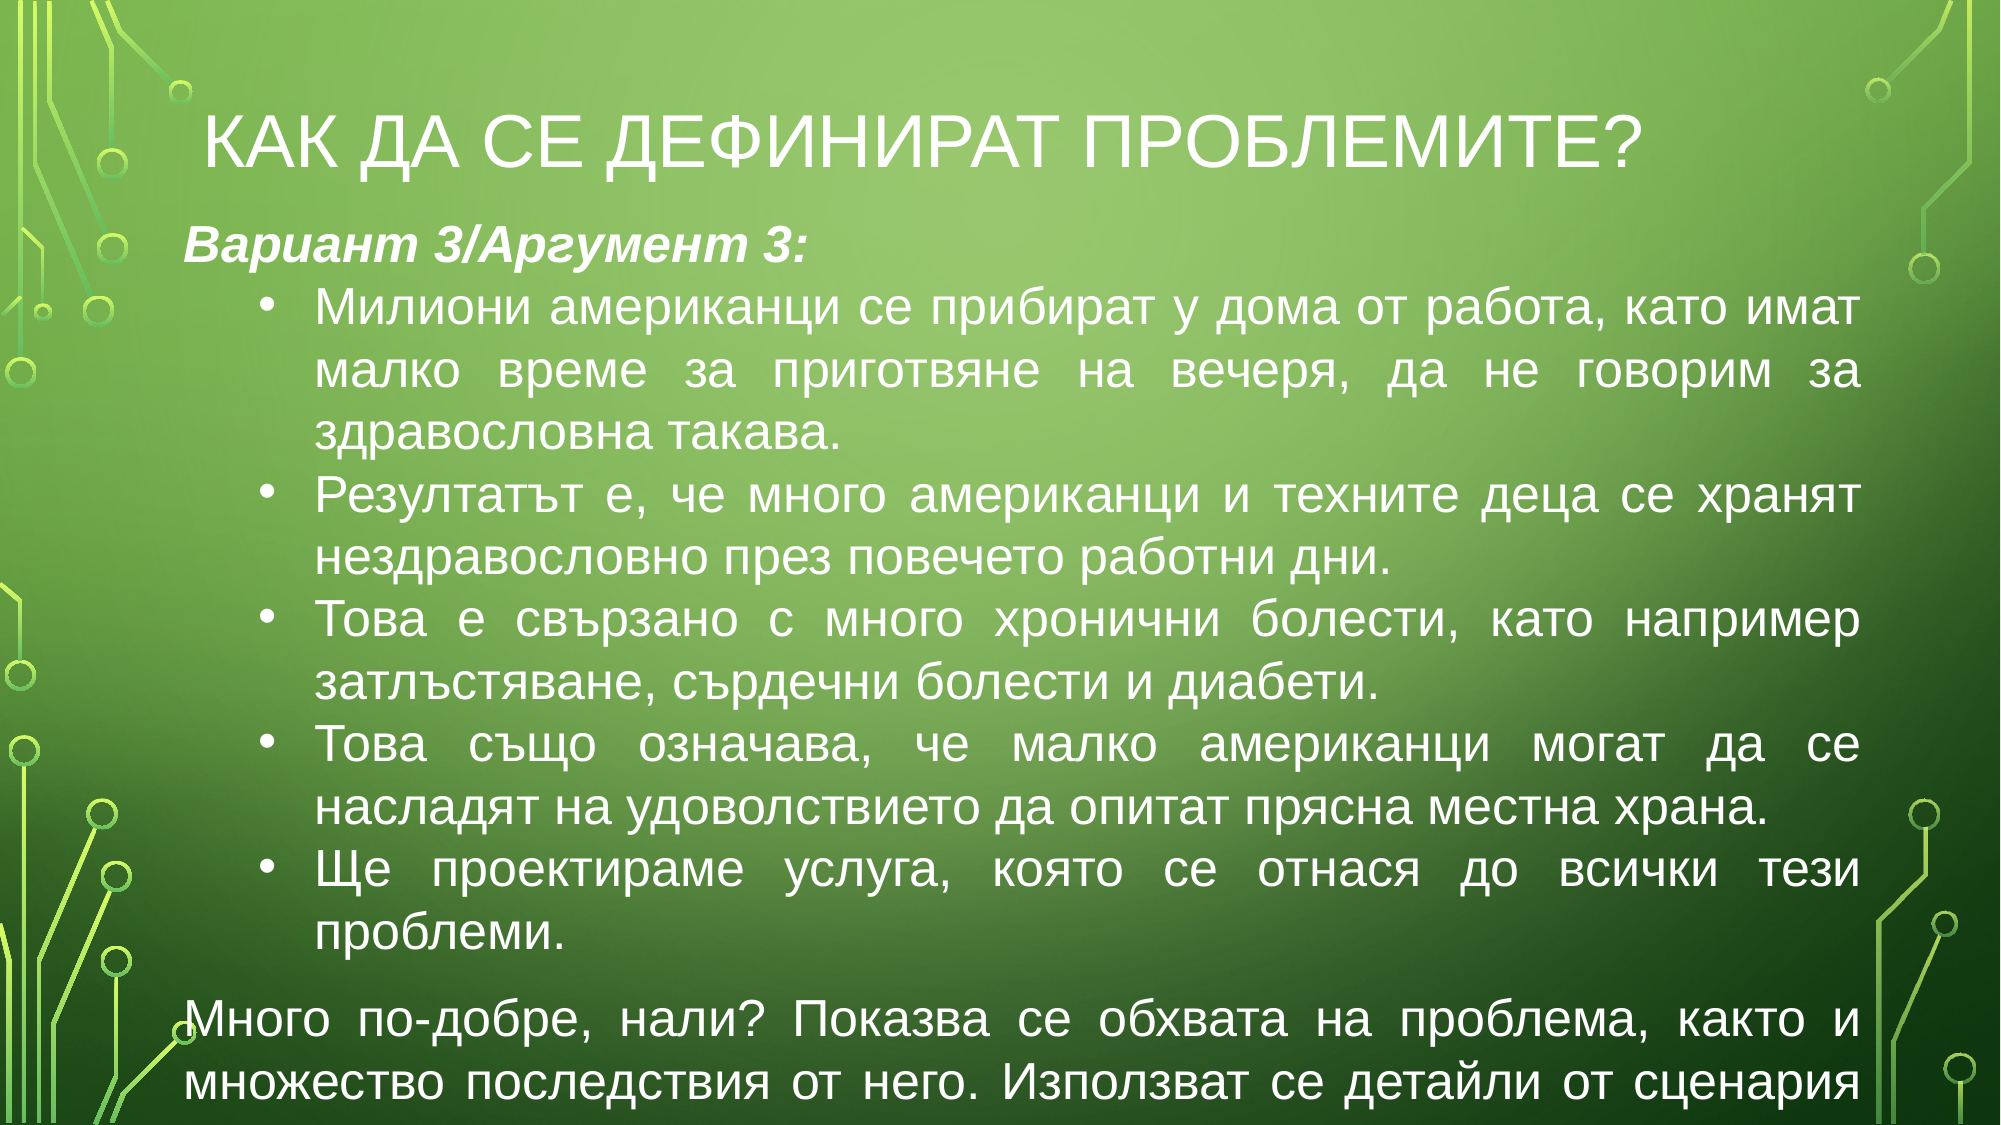

# Как да се дефинират проблемите?
Вариант 3/Аргумент 3:
Милиони американци се прибират у дома от работа, като имат малко време за приготвяне на вечеря, да не говорим за здравословна такава.
Резултатът е, че много американци и техните деца се хранят нездравословно през повечето работни дни.
Това е свързано с много хронични болести, като например затлъстяване, сърдечни болести и диабети.
Това също означава, че малко американци могат да се насладят на удоволствието да опитат прясна местна храна.
Ще проектираме услуга, която се отнася до всички тези проблеми.
Много по-добре, нали? Показва се обхвата на проблема, както и множество последствия от него. Използват се детайли от сценария и личността, но се интегрират в логични аргументи.